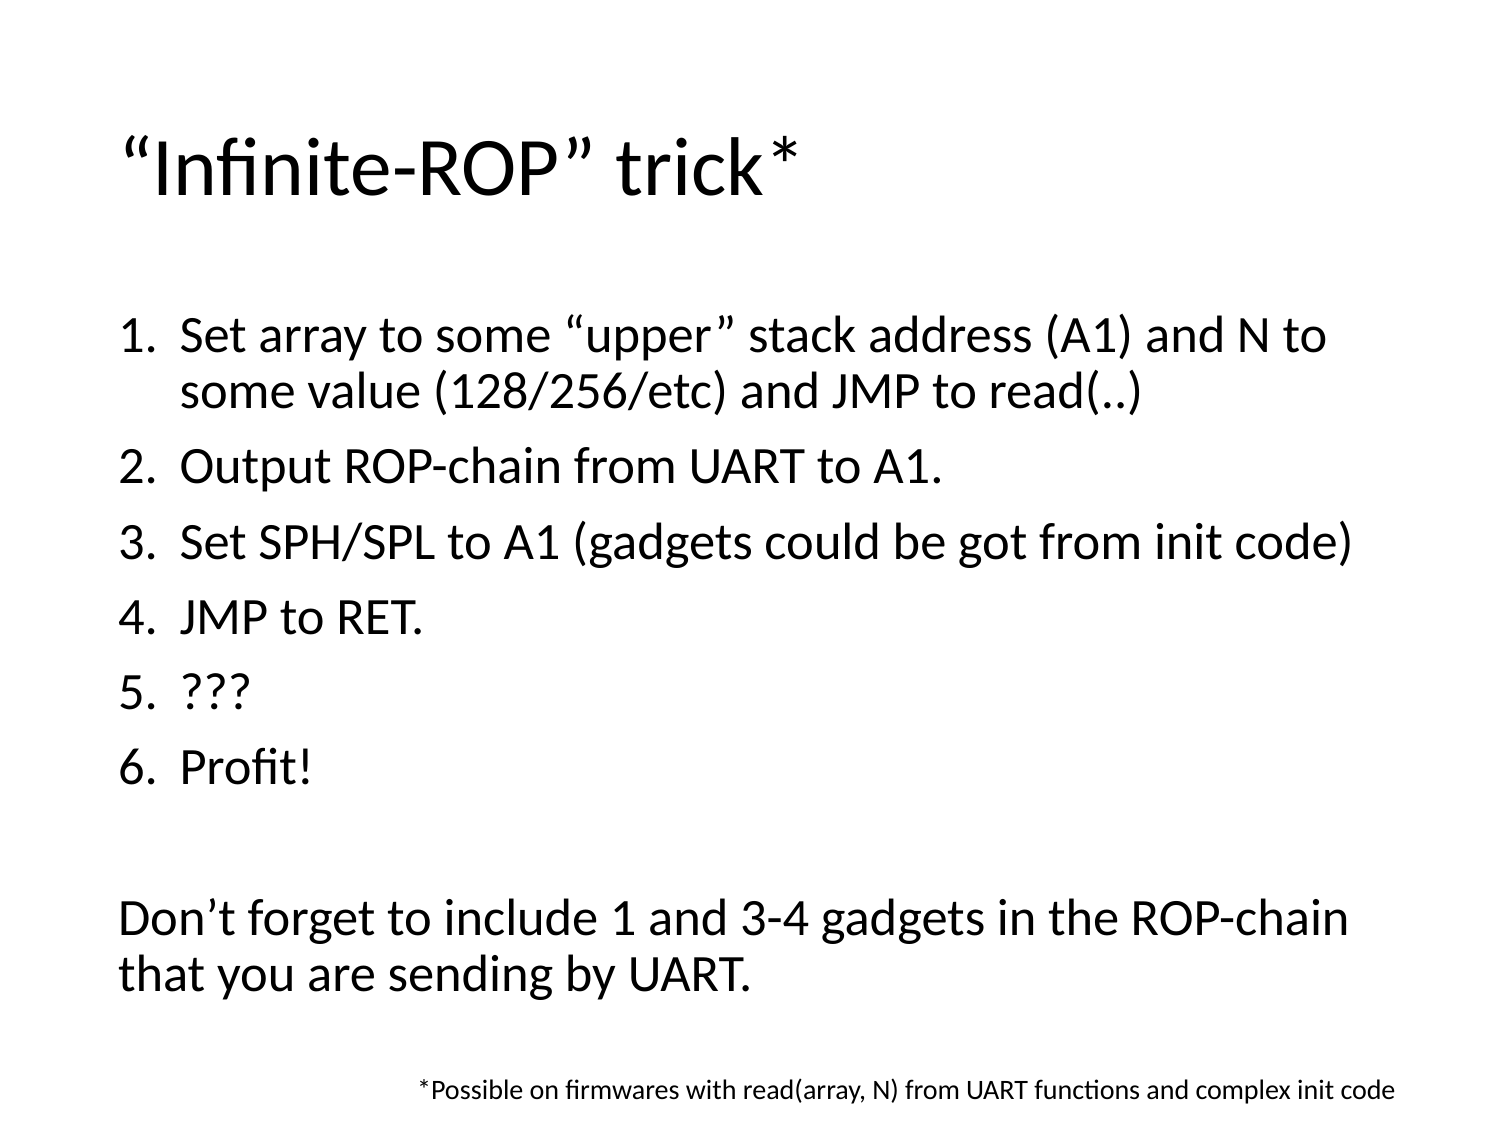

# “Infinite-ROP” trick*
Set array to some “upper” stack address (A1) and N to some value (128/256/etc) and JMP to read(..)
Output ROP-chain from UART to A1.
Set SPH/SPL to A1 (gadgets could be got from init code)
JMP to RET.
???
Profit!

Don’t forget to include 1 and 3-4 gadgets in the ROP-chain that you are sending by UART.
*Possible on firmwares with read(array, N) from UART functions and complex init code